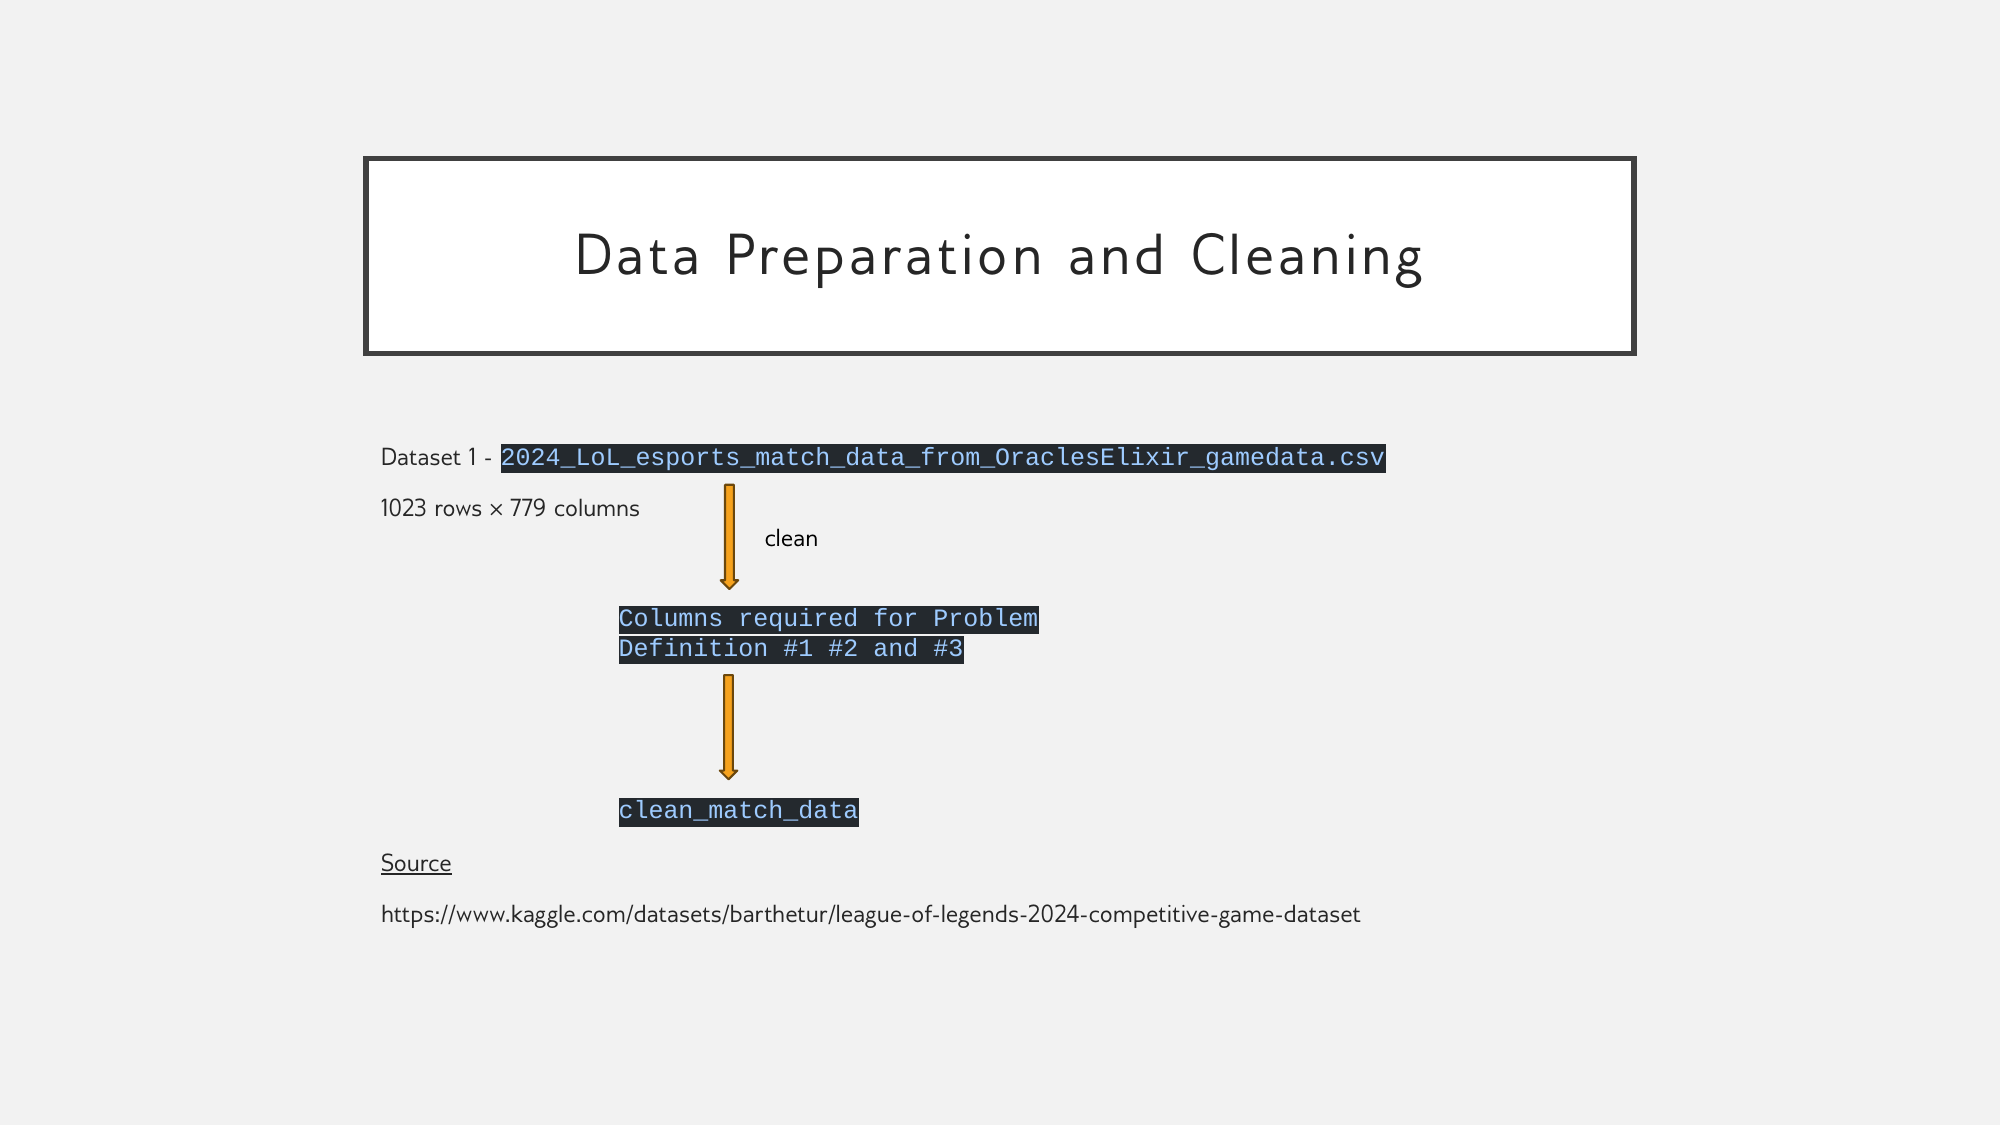

# Data Preparation and Cleaning
Dataset 1 - 2024_LoL_esports_match_data_from_OraclesElixir_gamedata.csv
1023 rows × 779 columns

Source
https://www.kaggle.com/datasets/barthetur/league-of-legends-2024-competitive-game-dataset

clean
Columns required for Problem Definition #1 #2 and #3

clean_match_data